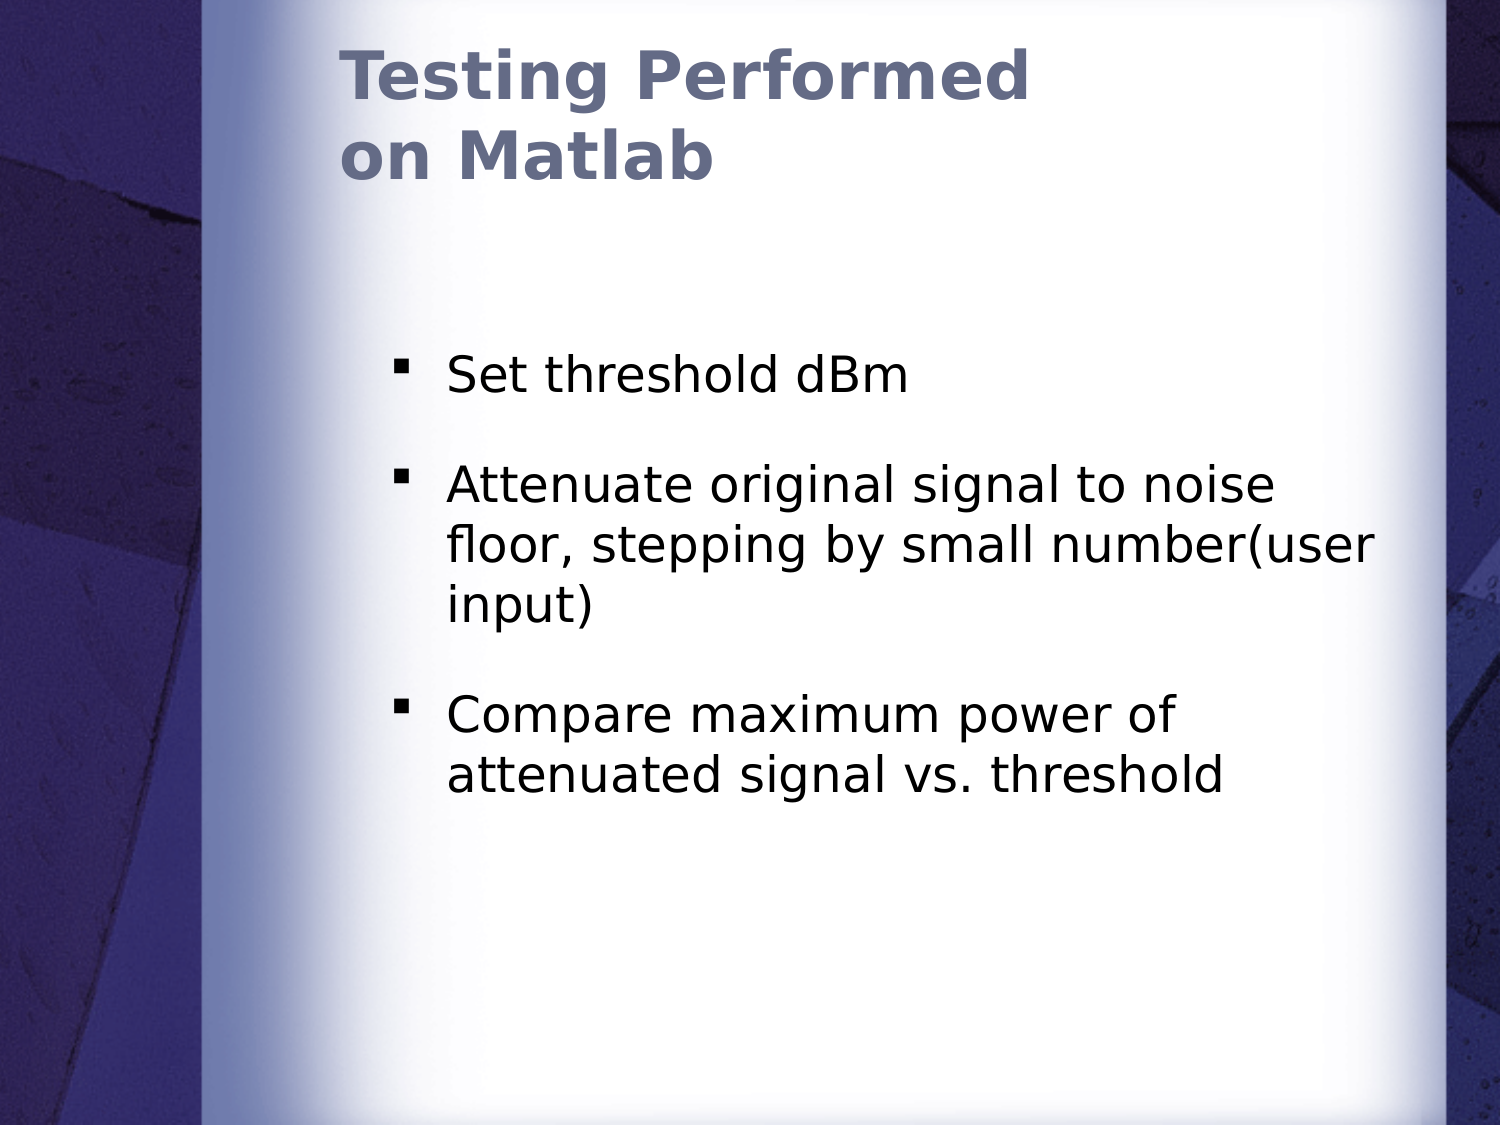

# Testing Performed on Matlab

Set threshold dBm
Attenuate original signal to noise floor, stepping by small number(user input)
Compare maximum power of attenuated signal vs. threshold